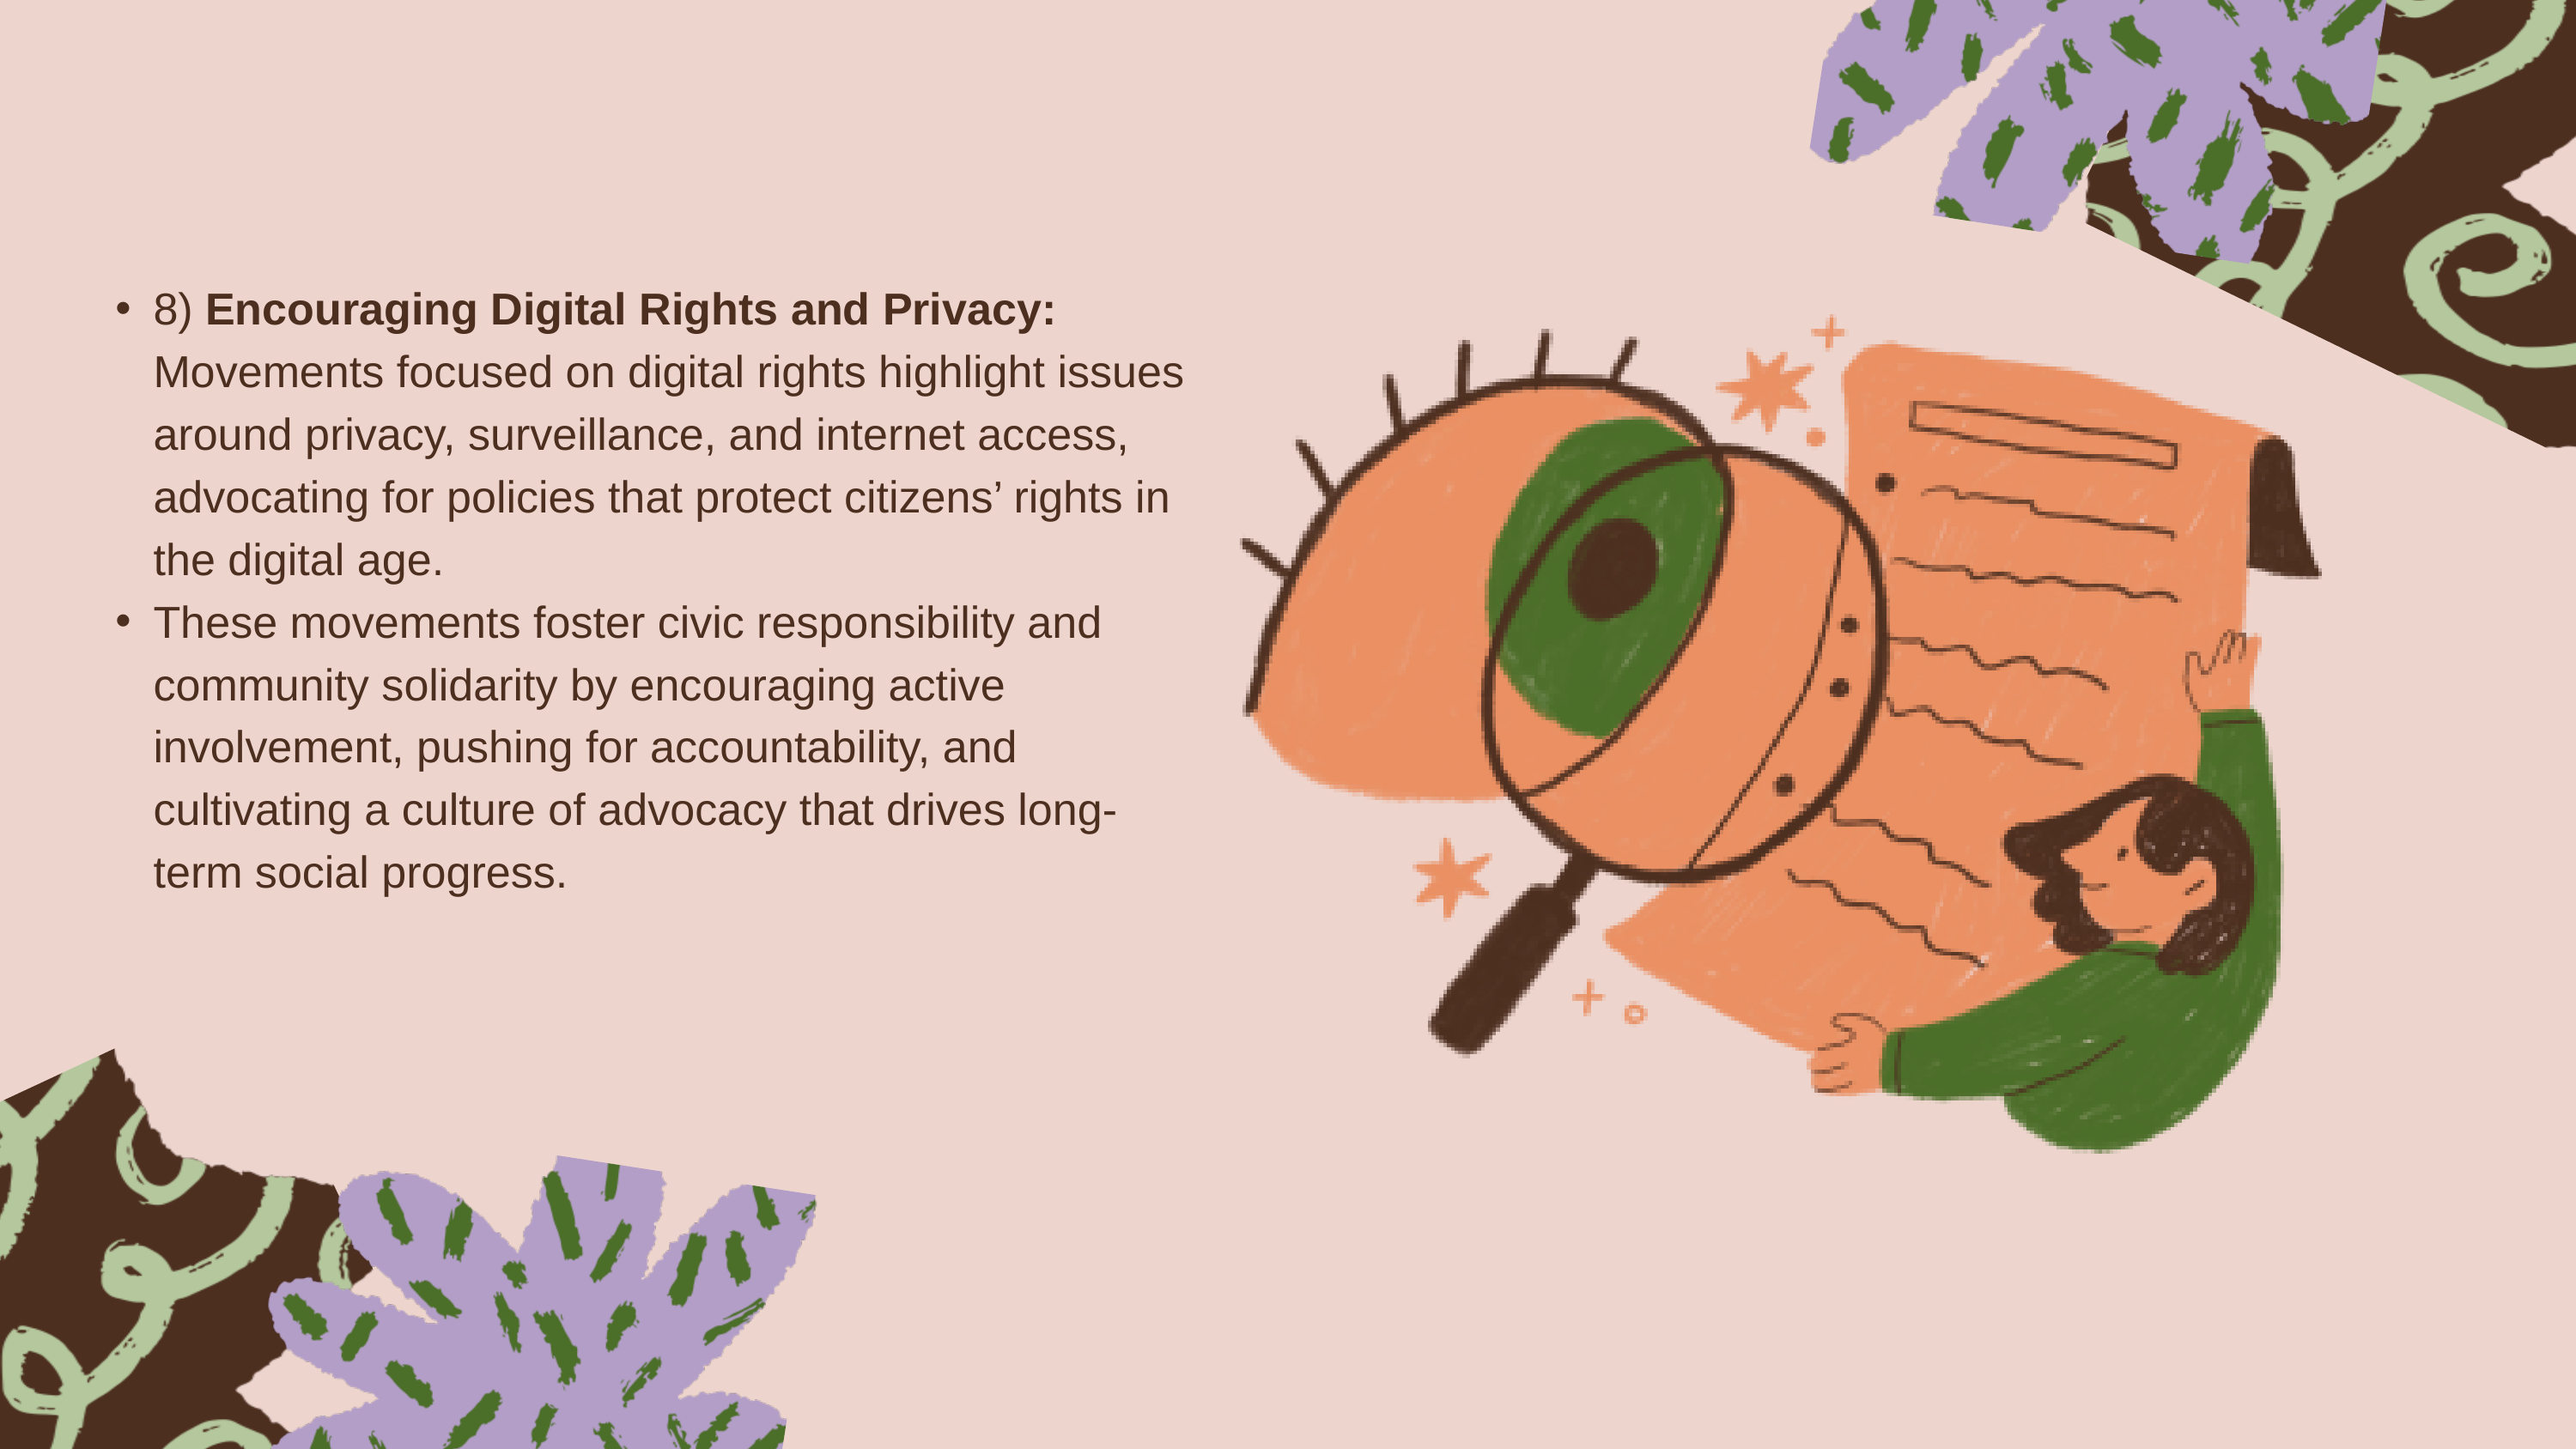

8) Encouraging Digital Rights and Privacy: Movements focused on digital rights highlight issues around privacy, surveillance, and internet access, advocating for policies that protect citizens’ rights in the digital age.
These movements foster civic responsibility and community solidarity by encouraging active involvement, pushing for accountability, and cultivating a culture of advocacy that drives long-term social progress.